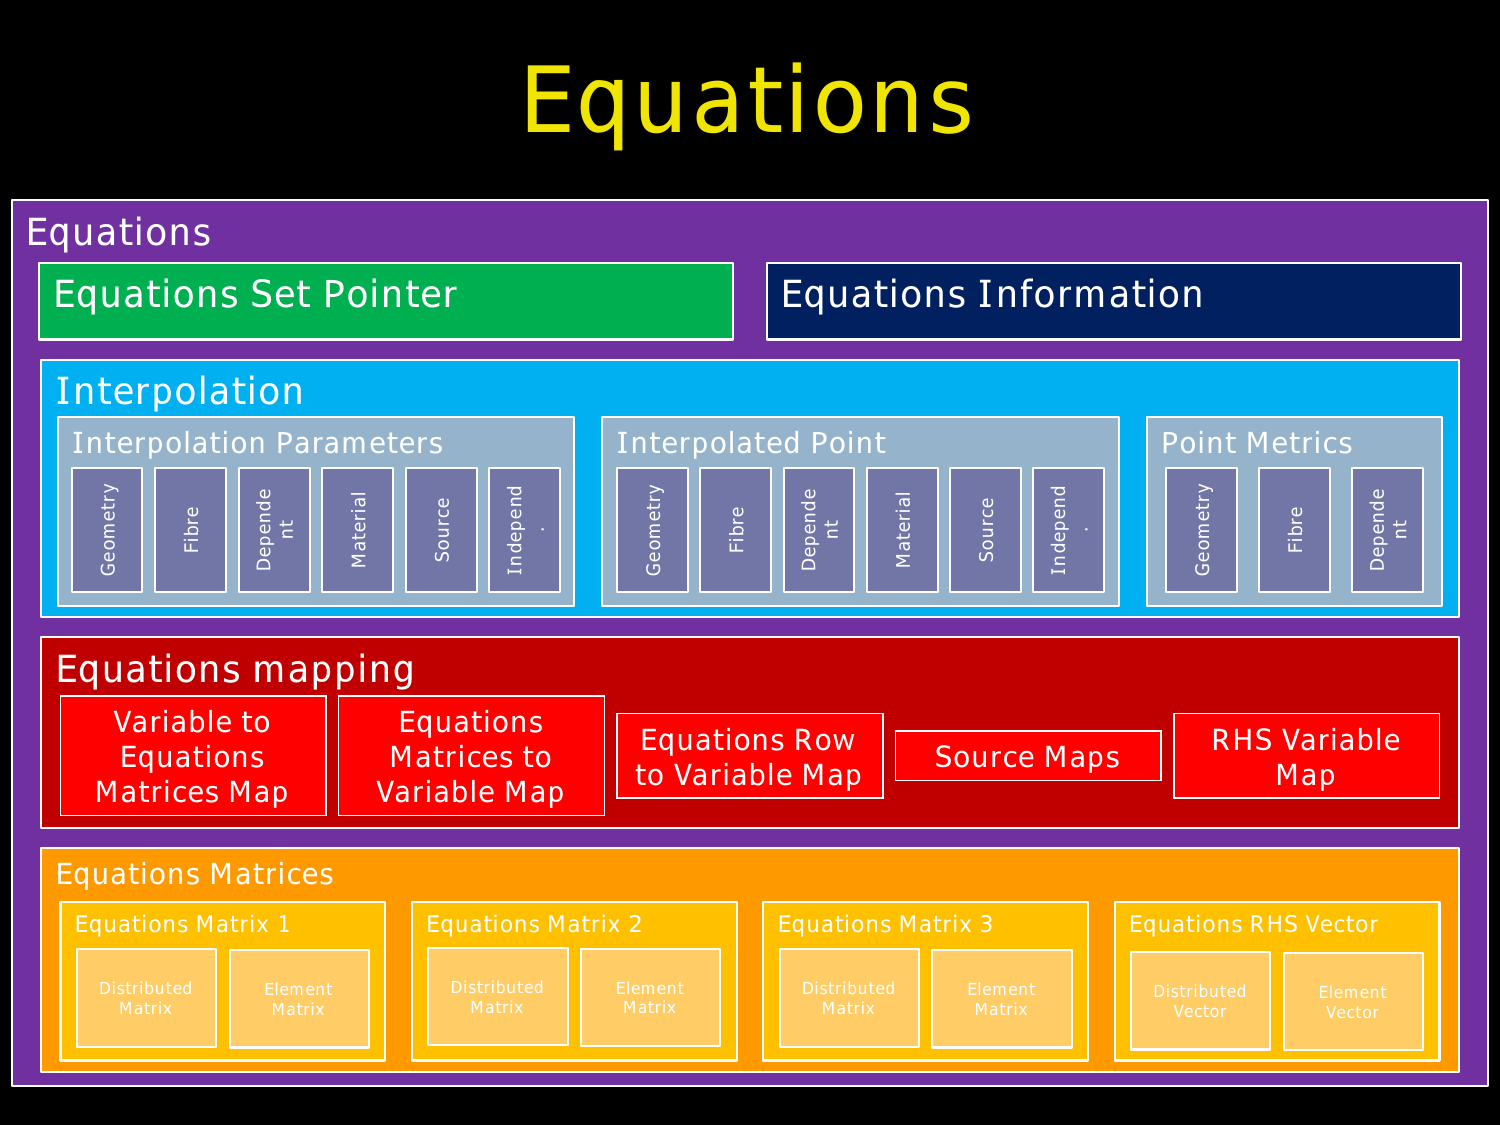

# Equations
Equations
Equations Set Pointer
Equations Information
Interpolation
Interpolation Parameters

Geometry
Fibre
Dependent
Material
Source
Independ.
Interpolated Point

Geometry
Fibre
Dependent
Material
Source
Independ.
Point Metrics

Geometry
Fibre
Dependent
Equations mapping
Variable to Equations Matrices Map
Equations Matrices to Variable Map
Equations Row to Variable Map
Source Maps
RHS Variable Map
Equations Matrices
Equations Matrix 1
Distributed
Matrix
Element
Matrix
Equations Matrix 2
Distributed
Matrix
Element
Matrix
Equations Matrix 3
Distributed
Matrix
Element
Matrix
Equations RHS Vector
Distributed
Vector
Element
Vector